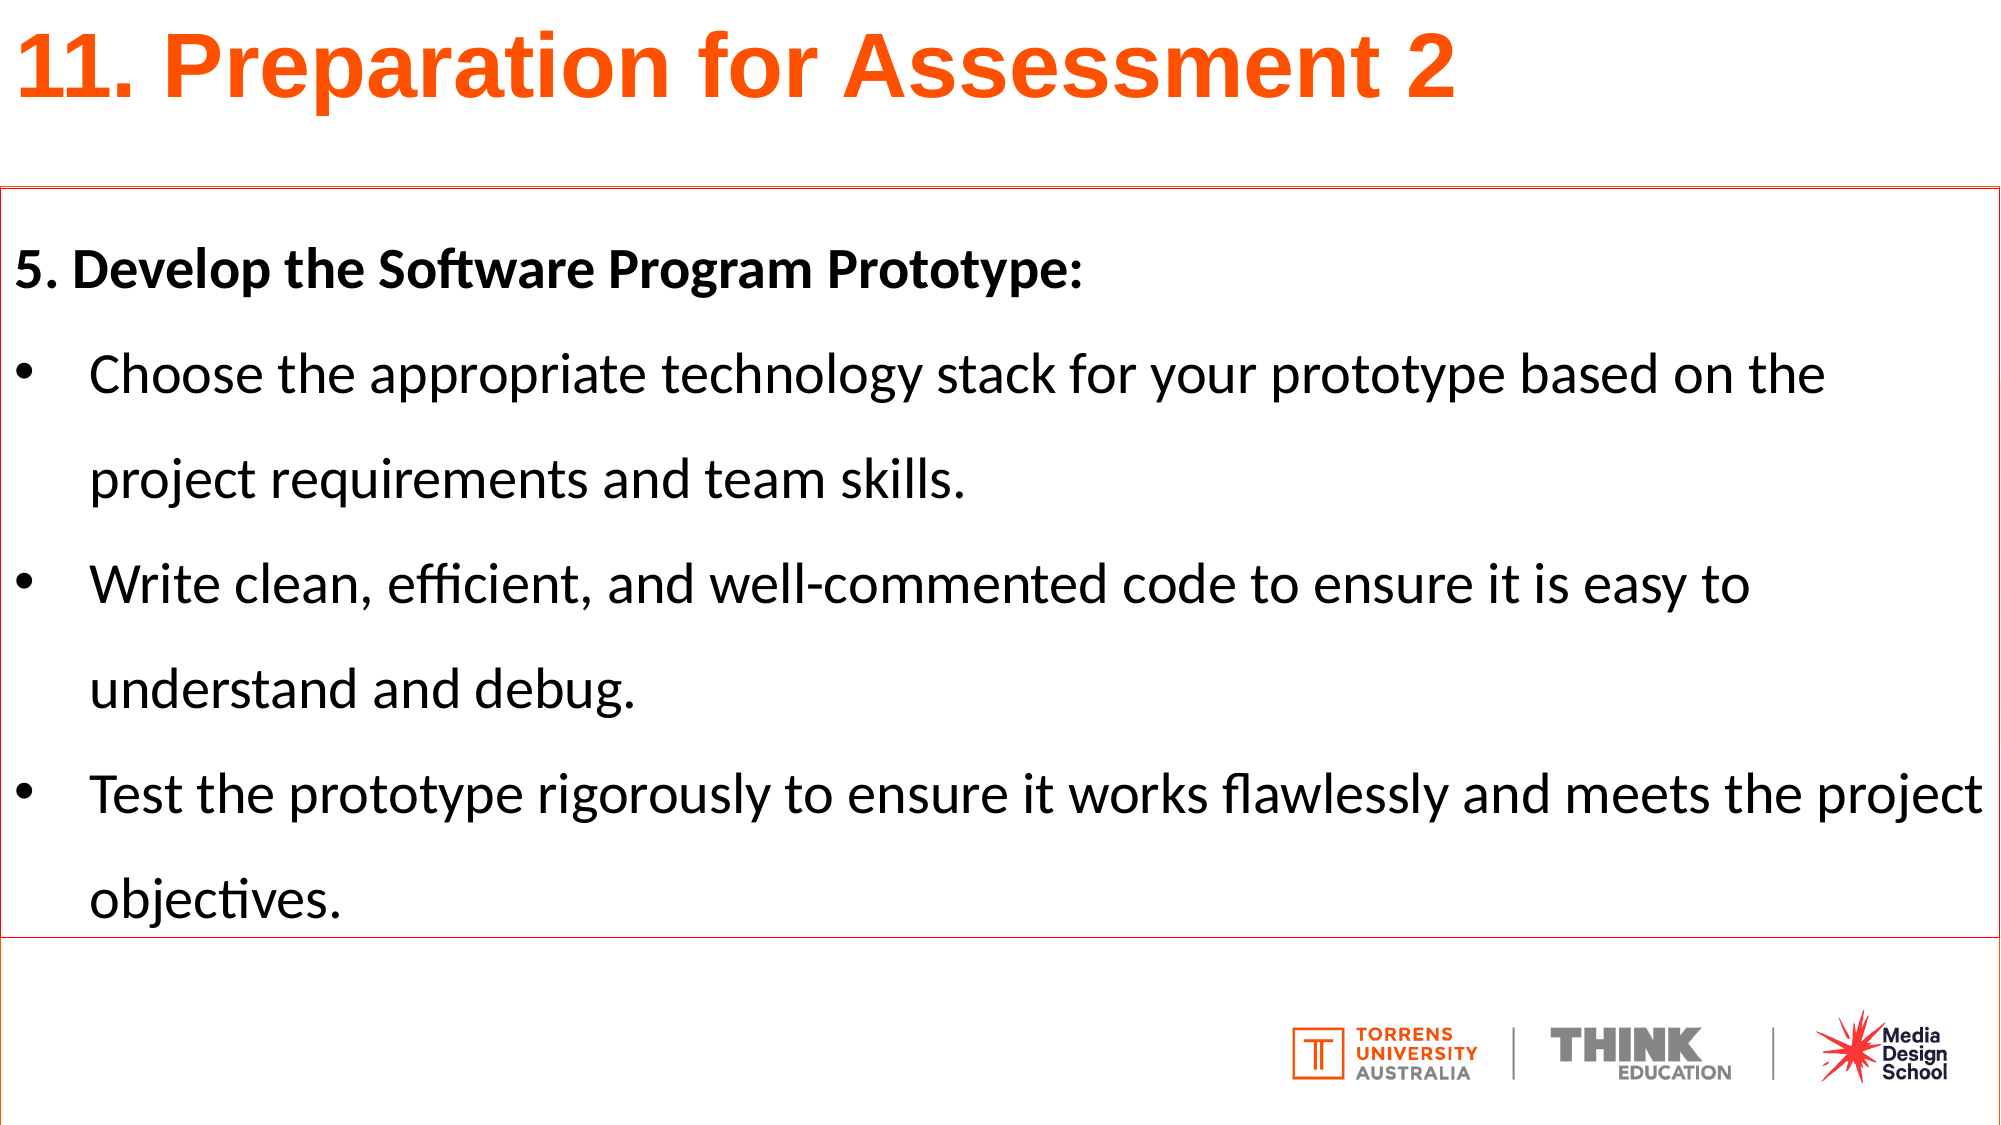

# 11. Preparation for Assessment 2

5. Develop the Software Program Prototype:
Choose the appropriate technology stack for your prototype based on the project requirements and team skills.
Write clean, efficient, and well-commented code to ensure it is easy to understand and debug.
Test the prototype rigorously to ensure it works flawlessly and meets the project objectives.